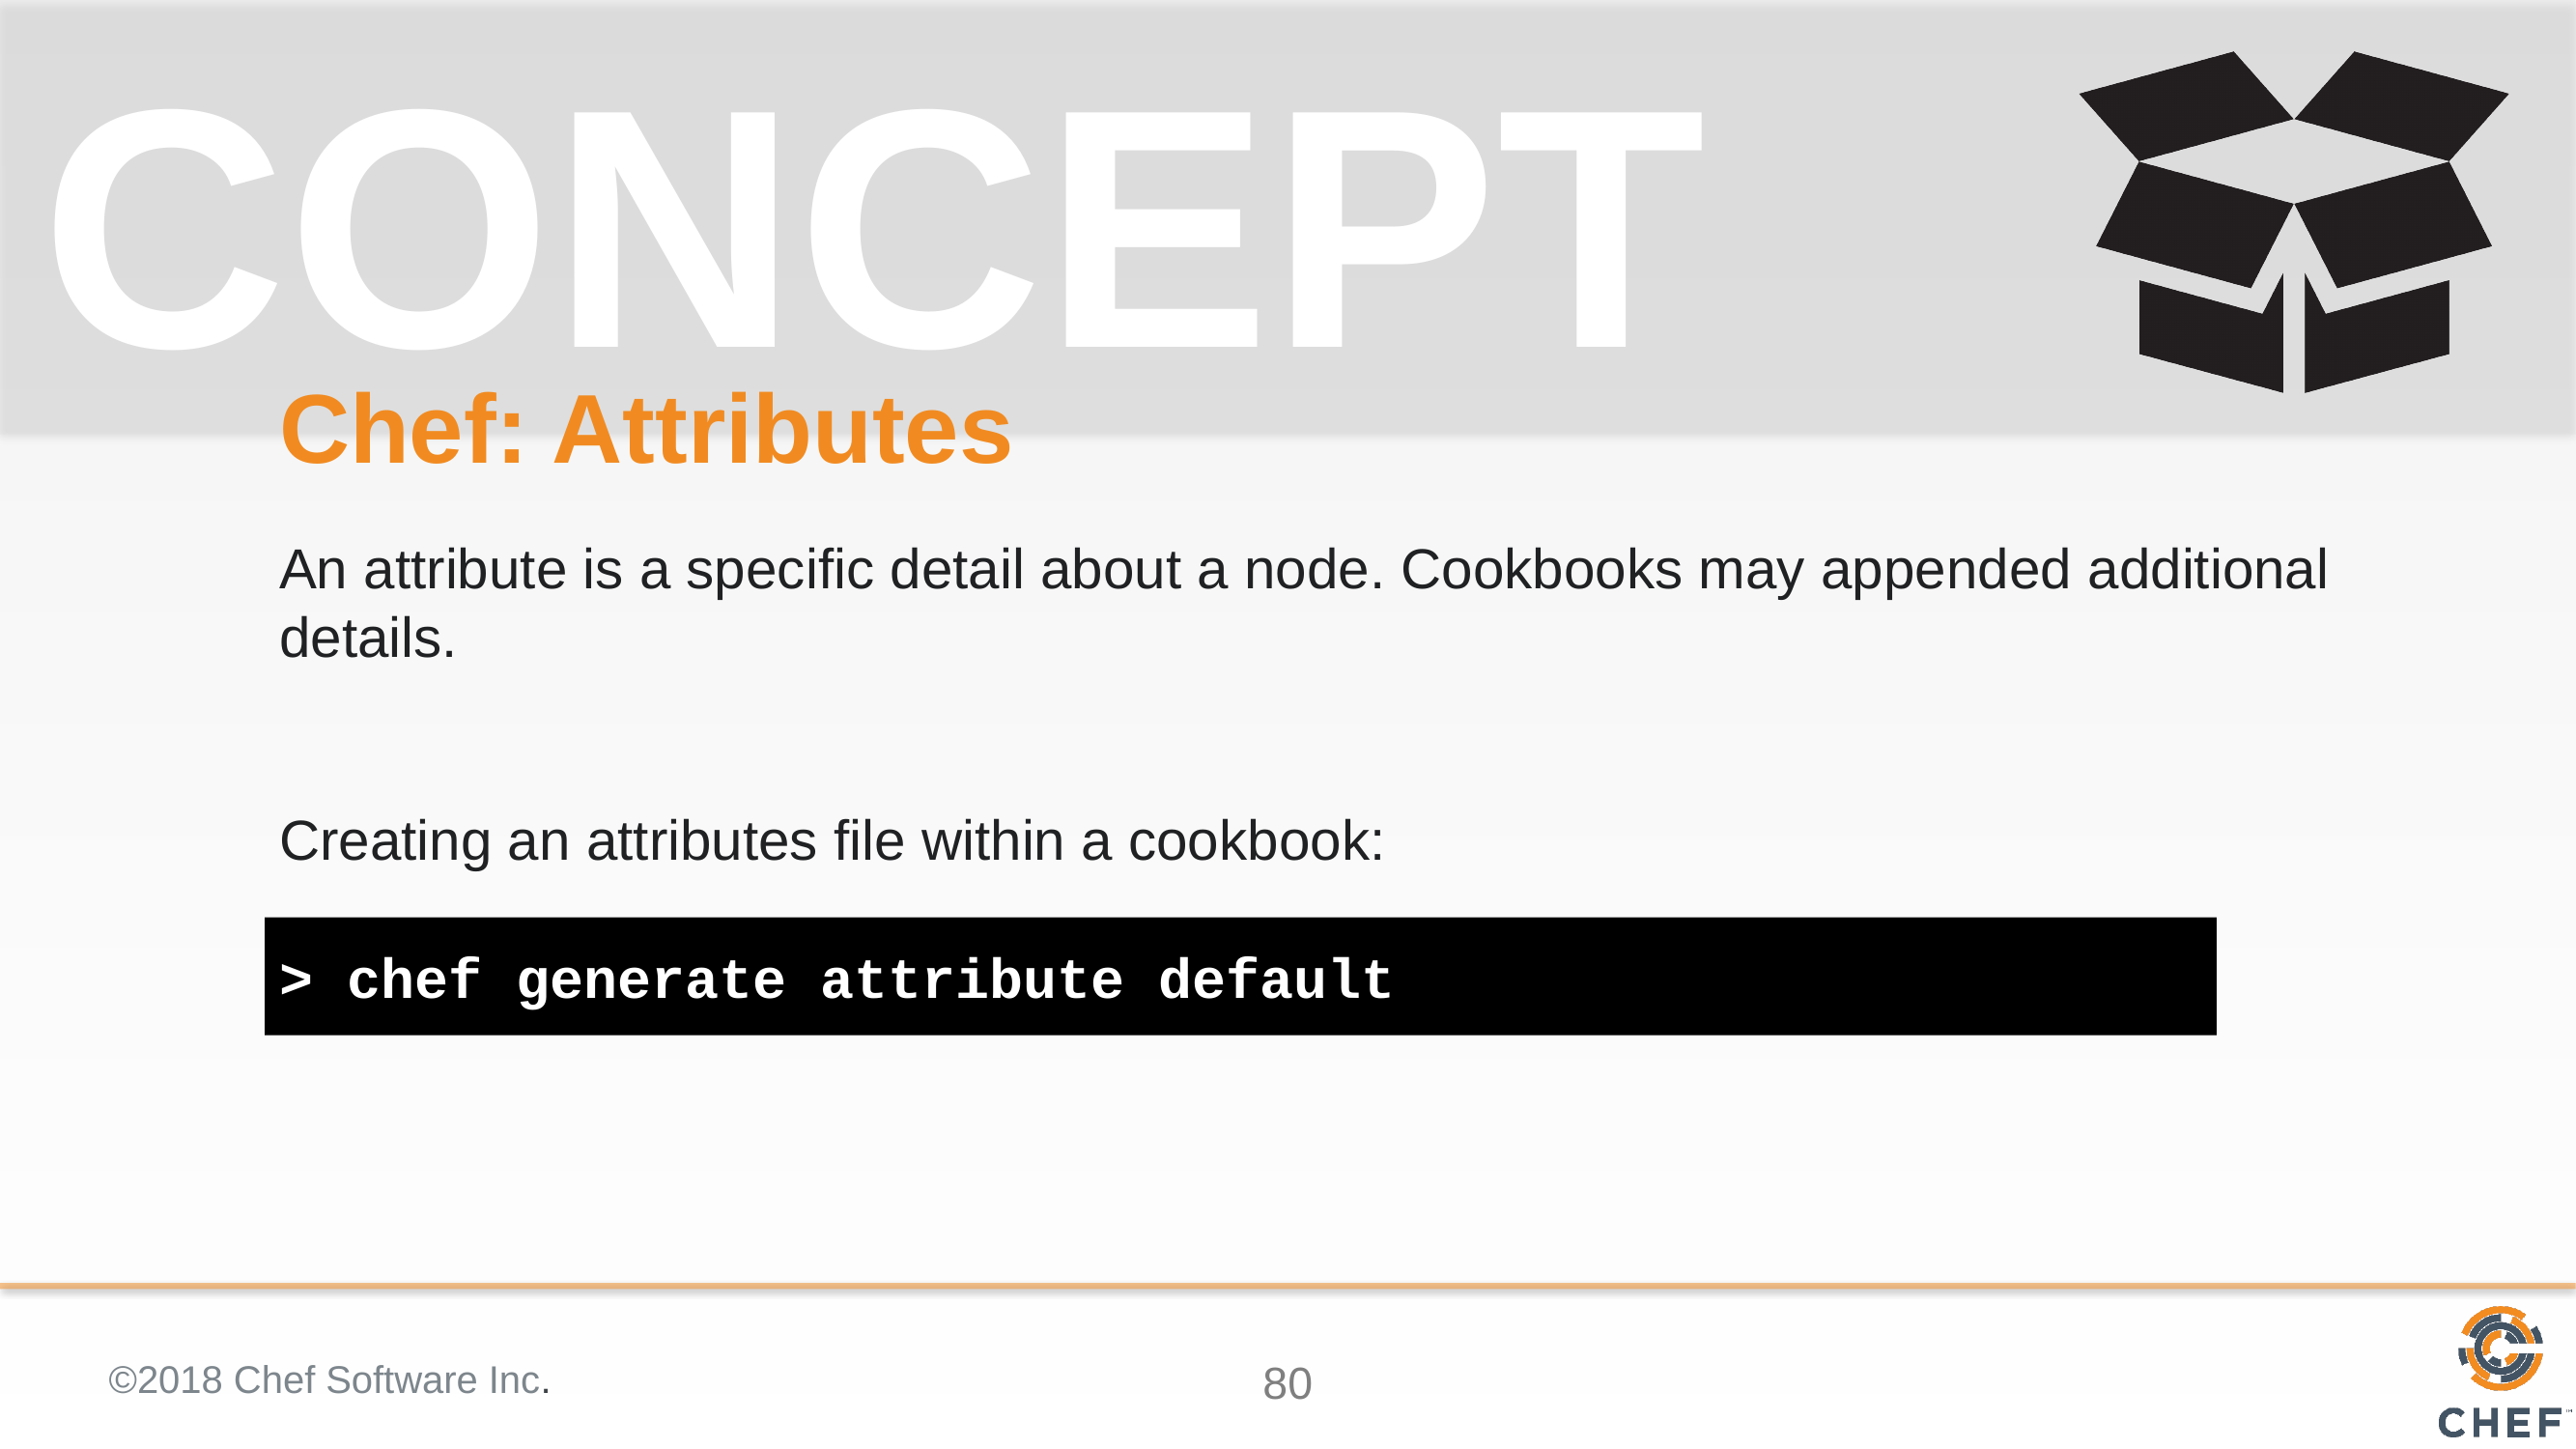

# Chef: Attributes
An attribute is a specific detail about a node. Cookbooks may appended additional details.

Creating an attributes file within a cookbook:
> chef generate attribute default